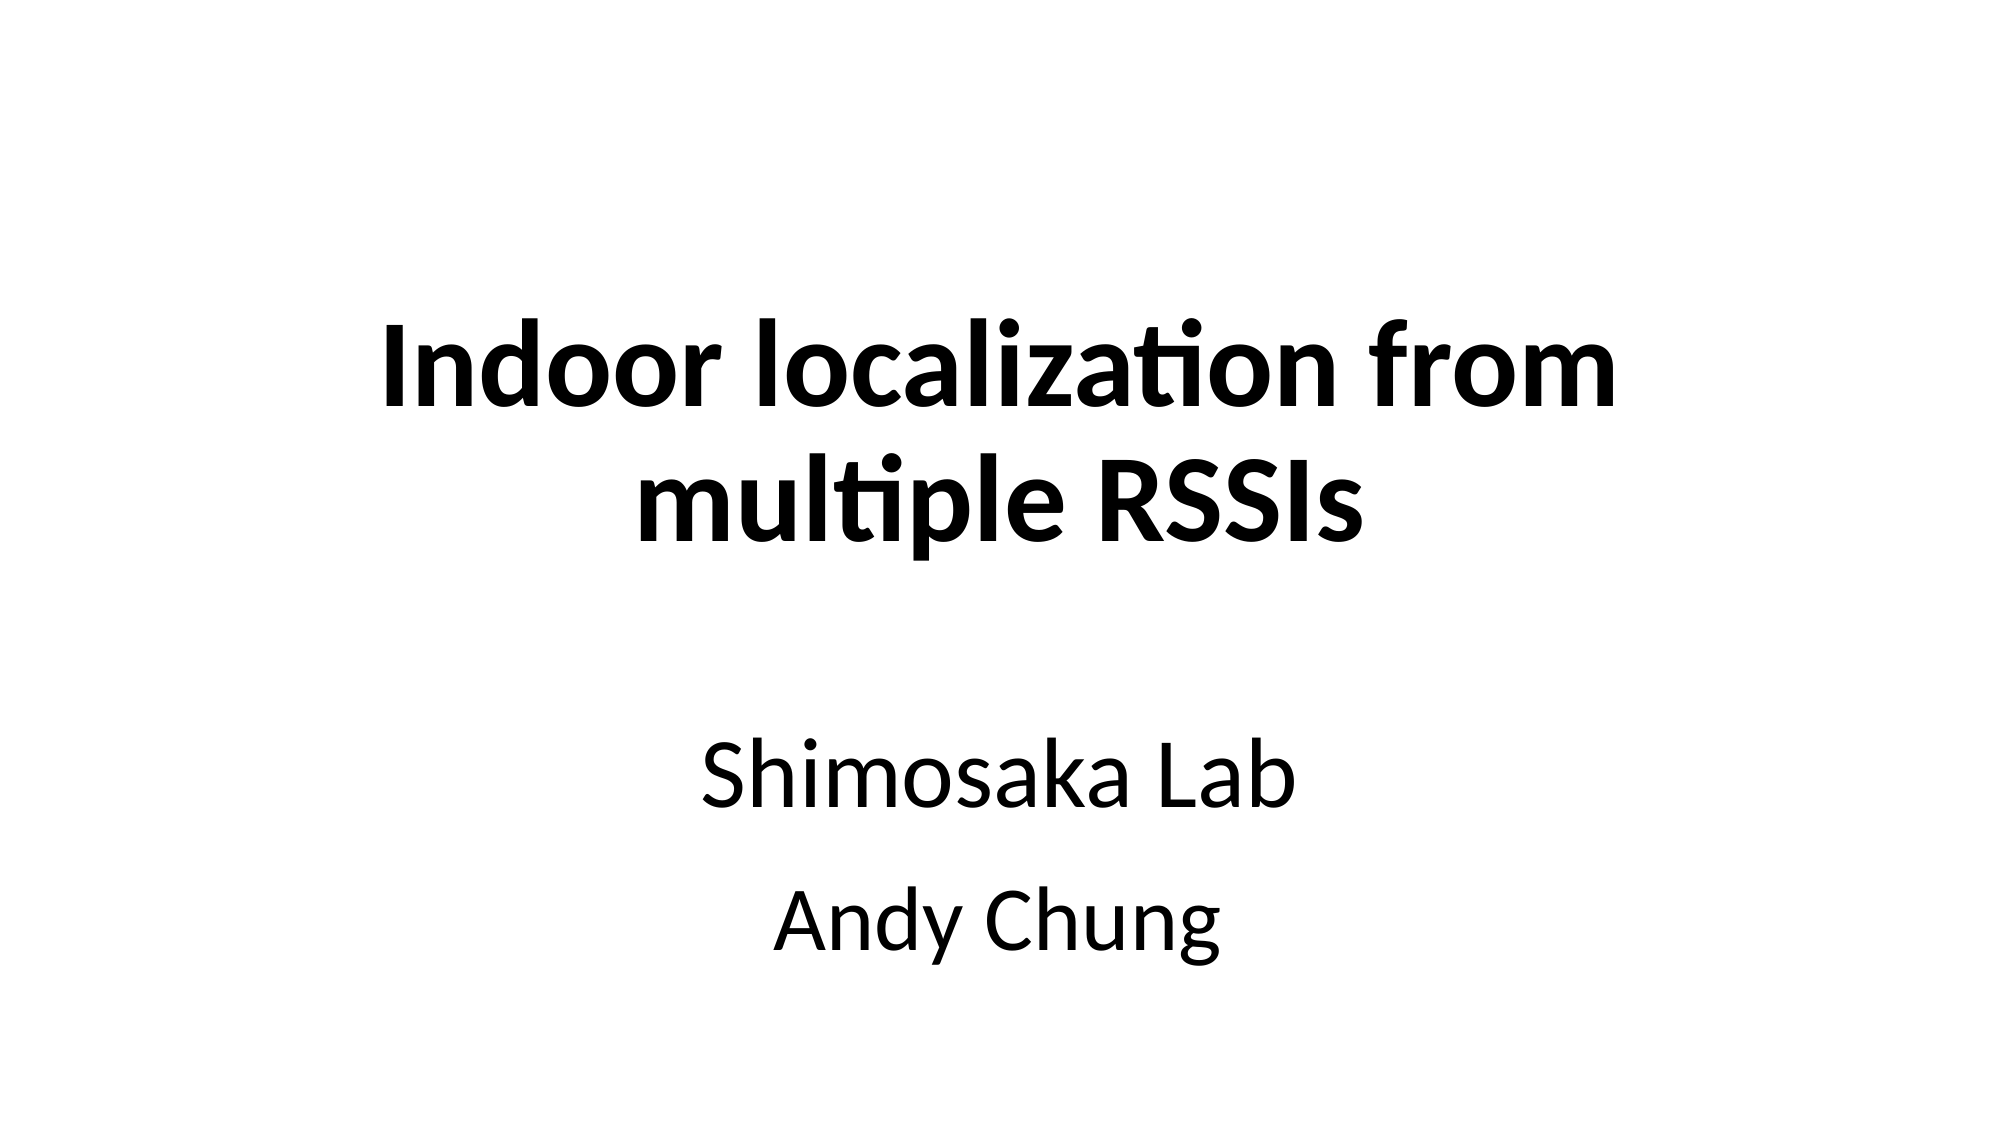

# Indoor localization from multiple RSSIs
Shimosaka Lab
Andy Chung